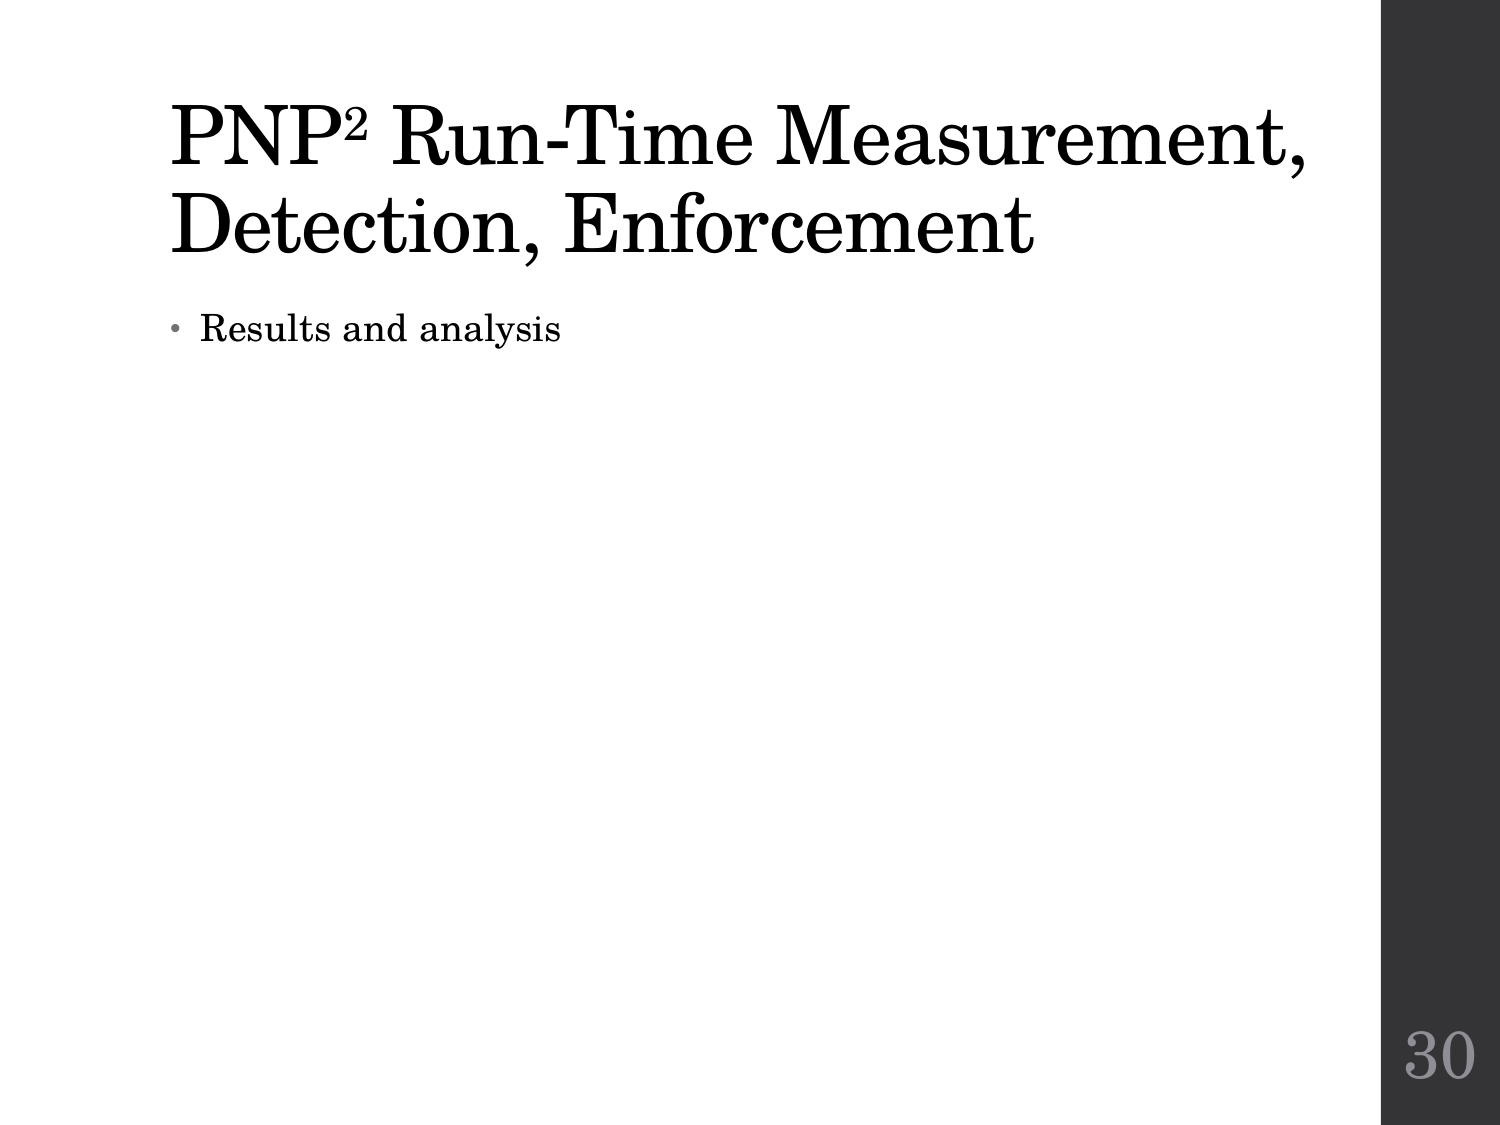

# PNP2 Run-Time Measurement, Detection, Enforcement
Results and analysis
30